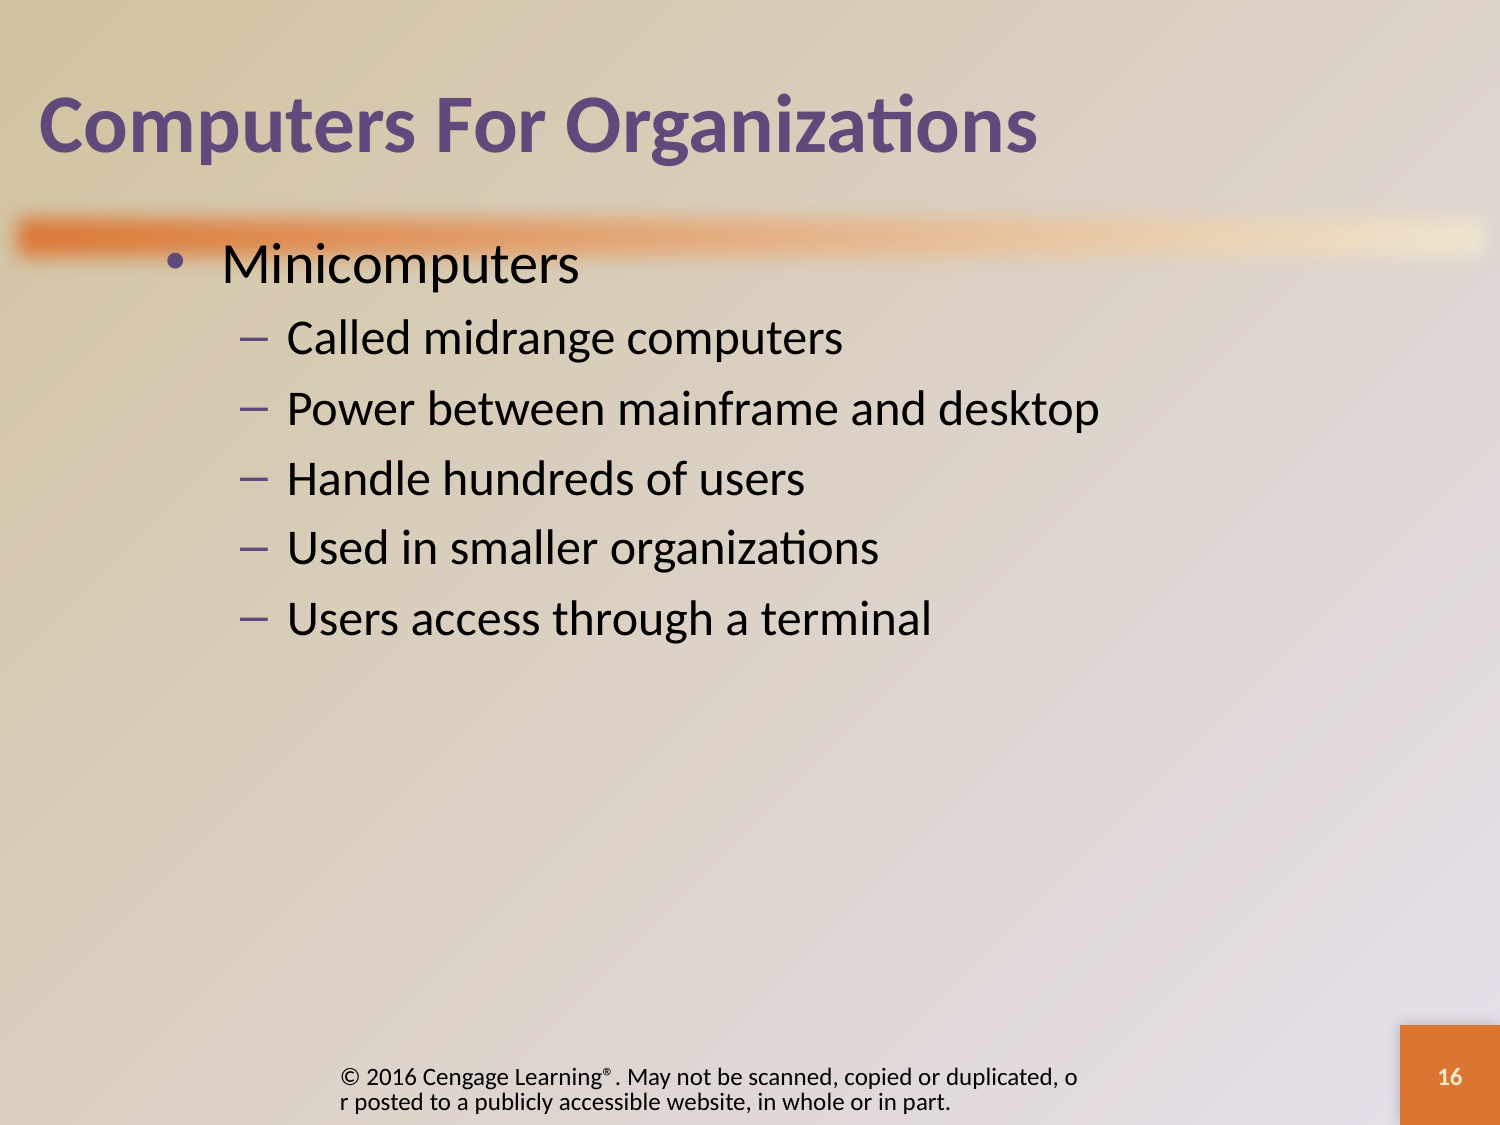

# Computers For Organizations
Minicomputers
Called midrange computers
Power between mainframe and desktop
Handle hundreds of users
Used in smaller organizations
Users access through a terminal
© 2016 Cengage Learning®. May not be scanned, copied or duplicated, or posted to a publicly accessible website, in whole or in part.